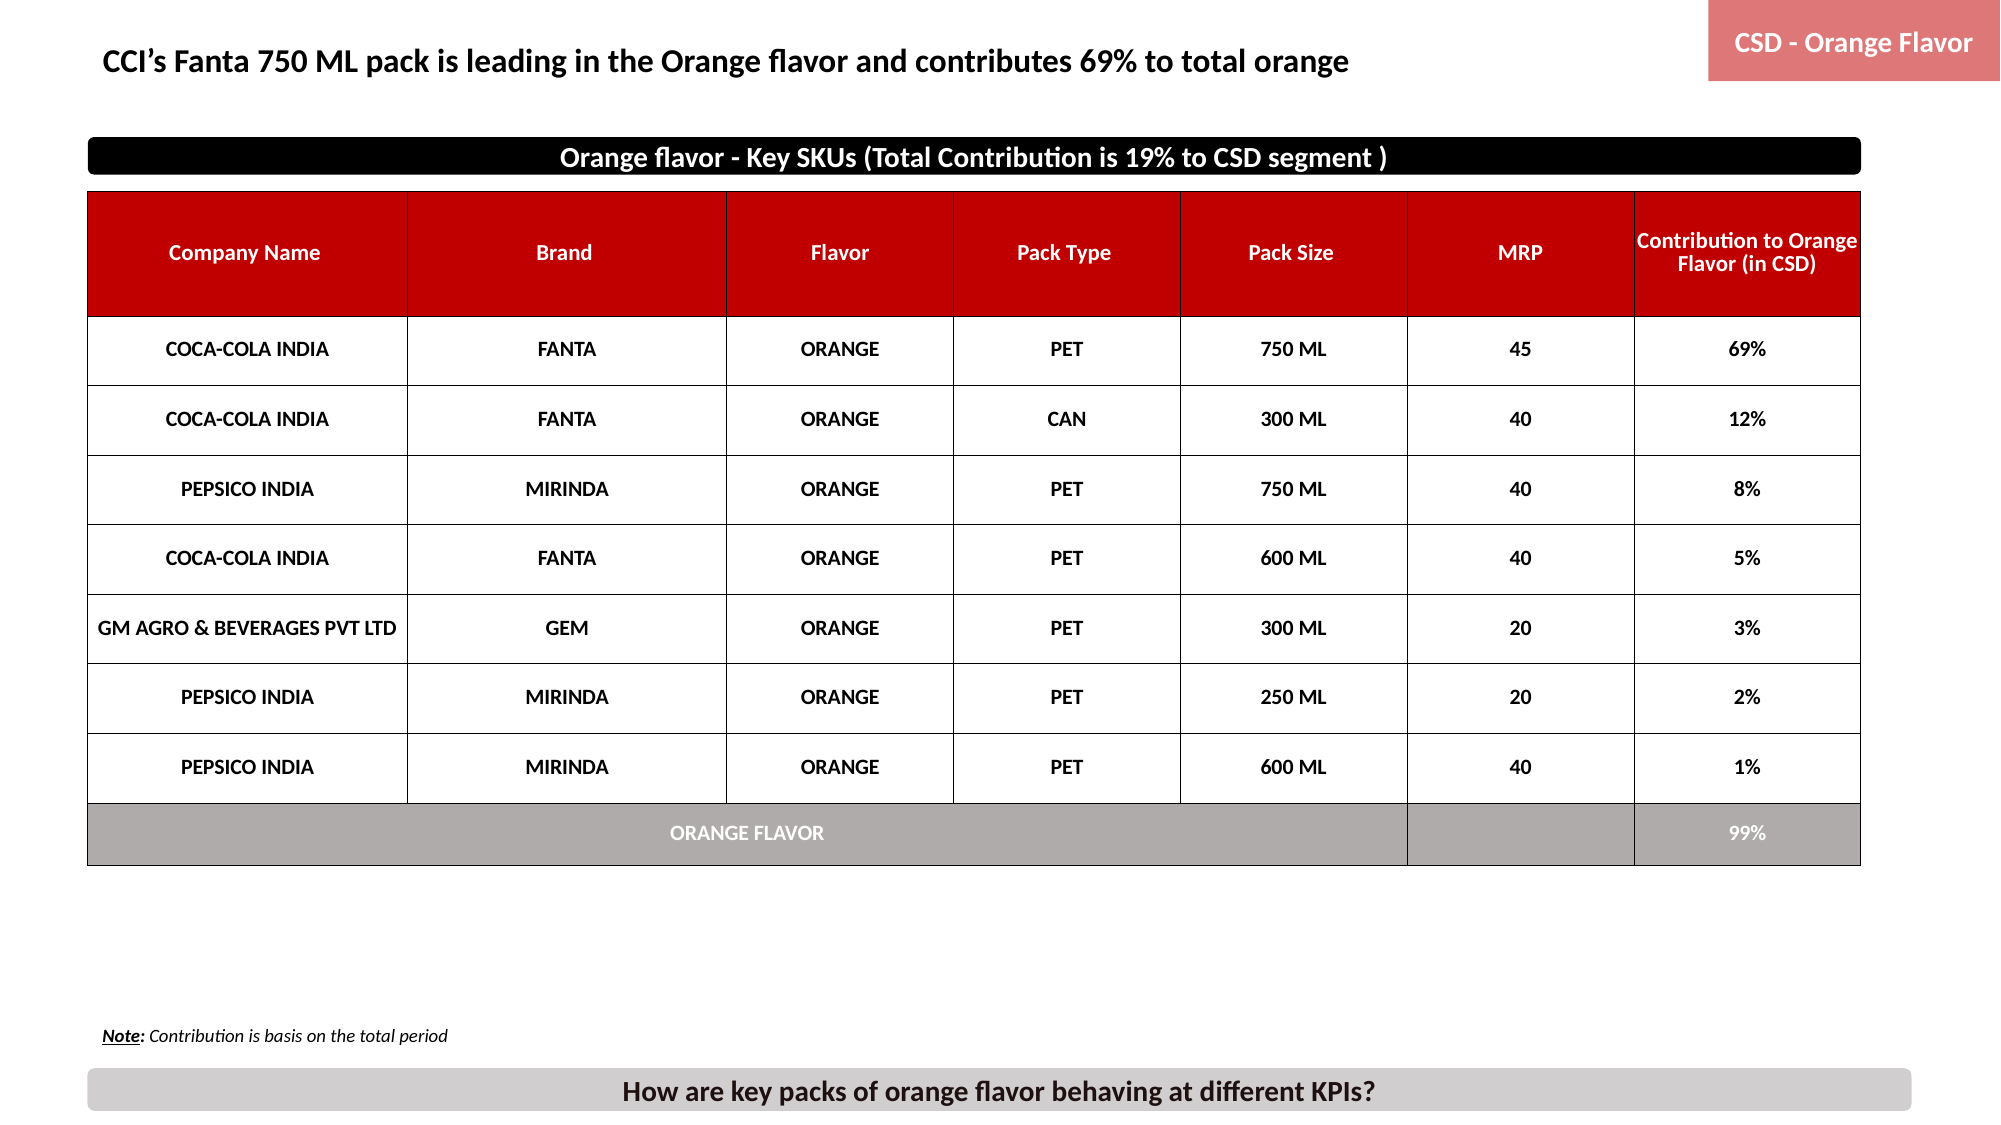

CSD - Orange Flavor
# CCI’s Fanta 750 ML pack is leading in the Orange flavor and contributes 69% to total orange

Orange flavor - Key SKUs (Total Contribution is 19% to CSD segment )
| Company Name | Brand | Flavor | Pack Type | Pack Size | MRP | Contribution to Orange Flavor (in CSD) |
| --- | --- | --- | --- | --- | --- | --- |
| COCA-COLA INDIA | FANTA | ORANGE | PET | 750 ML | 45 | 69% |
| COCA-COLA INDIA | FANTA | ORANGE | CAN | 300 ML | 40 | 12% |
| PEPSICO INDIA | MIRINDA | ORANGE | PET | 750 ML | 40 | 8% |
| COCA-COLA INDIA | FANTA | ORANGE | PET | 600 ML | 40 | 5% |
| GM AGRO & BEVERAGES PVT LTD | GEM | ORANGE | PET | 300 ML | 20 | 3% |
| PEPSICO INDIA | MIRINDA | ORANGE | PET | 250 ML | 20 | 2% |
| PEPSICO INDIA | MIRINDA | ORANGE | PET | 600 ML | 40 | 1% |
| ORANGE FLAVOR |  |  |  |  |  | 99% |
Note: Contribution is basis on the total period
How are key packs of orange flavor behaving at different KPIs?